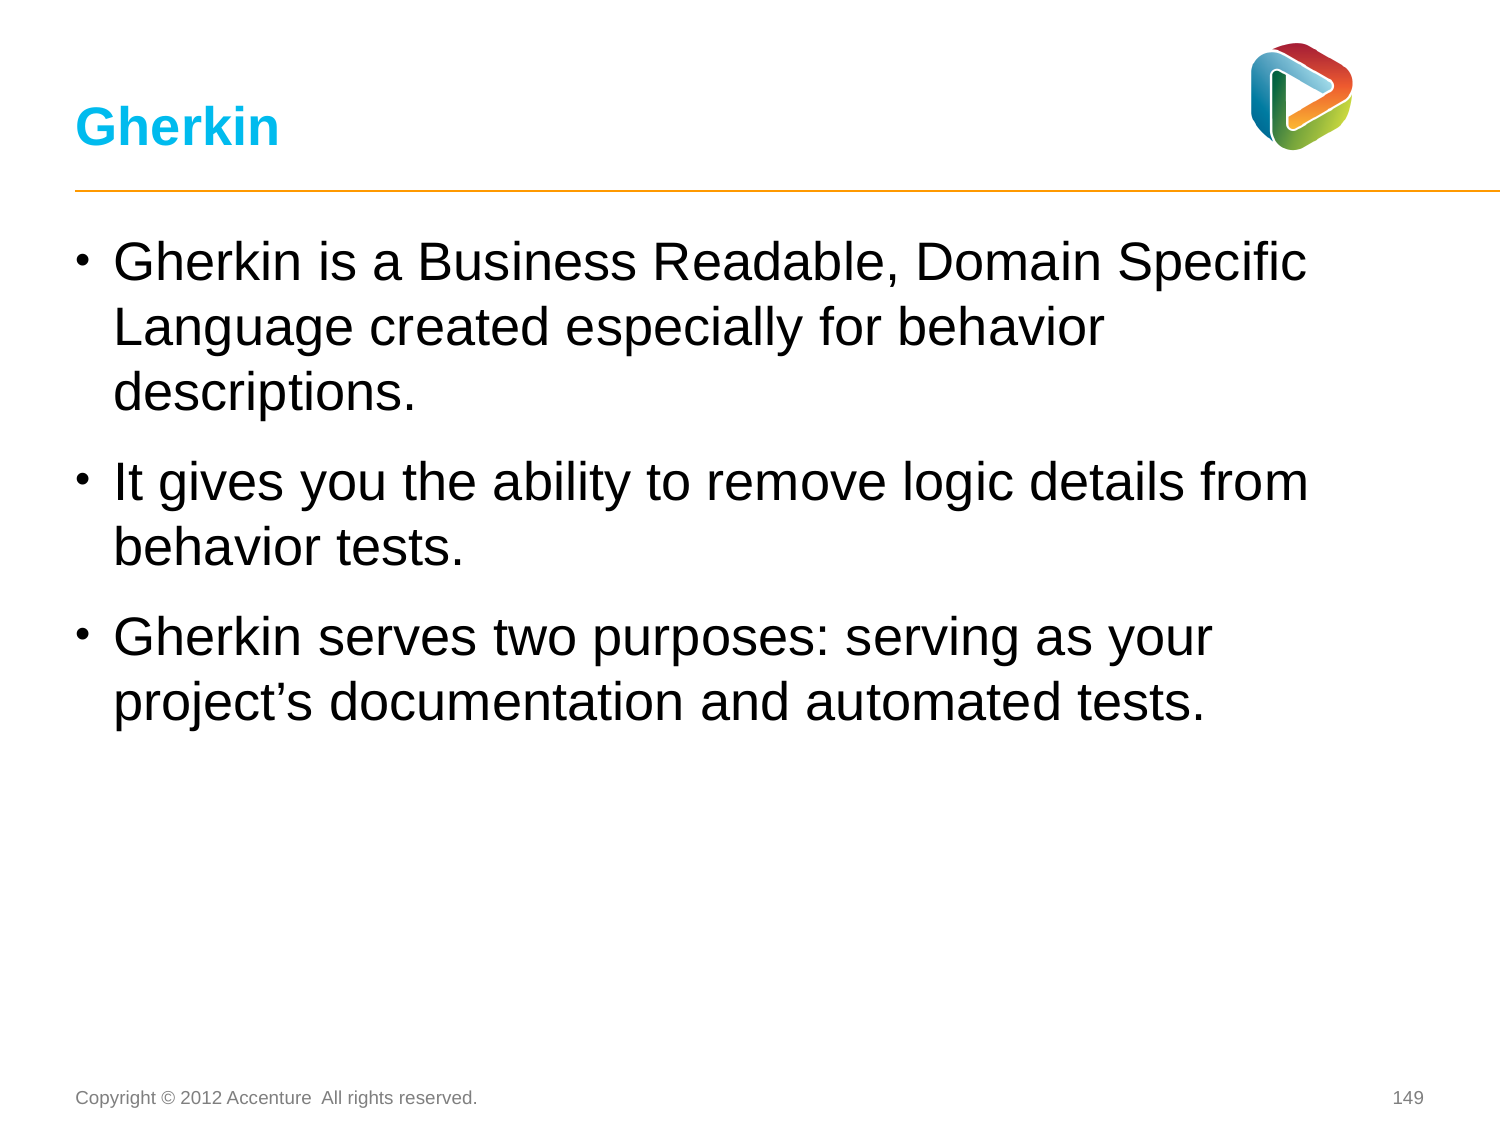

# Gherkin
Gherkin is a Business Readable, Domain Specific Language created especially for behavior descriptions.
It gives you the ability to remove logic details from behavior tests.
Gherkin serves two purposes: serving as your project’s documentation and automated tests.